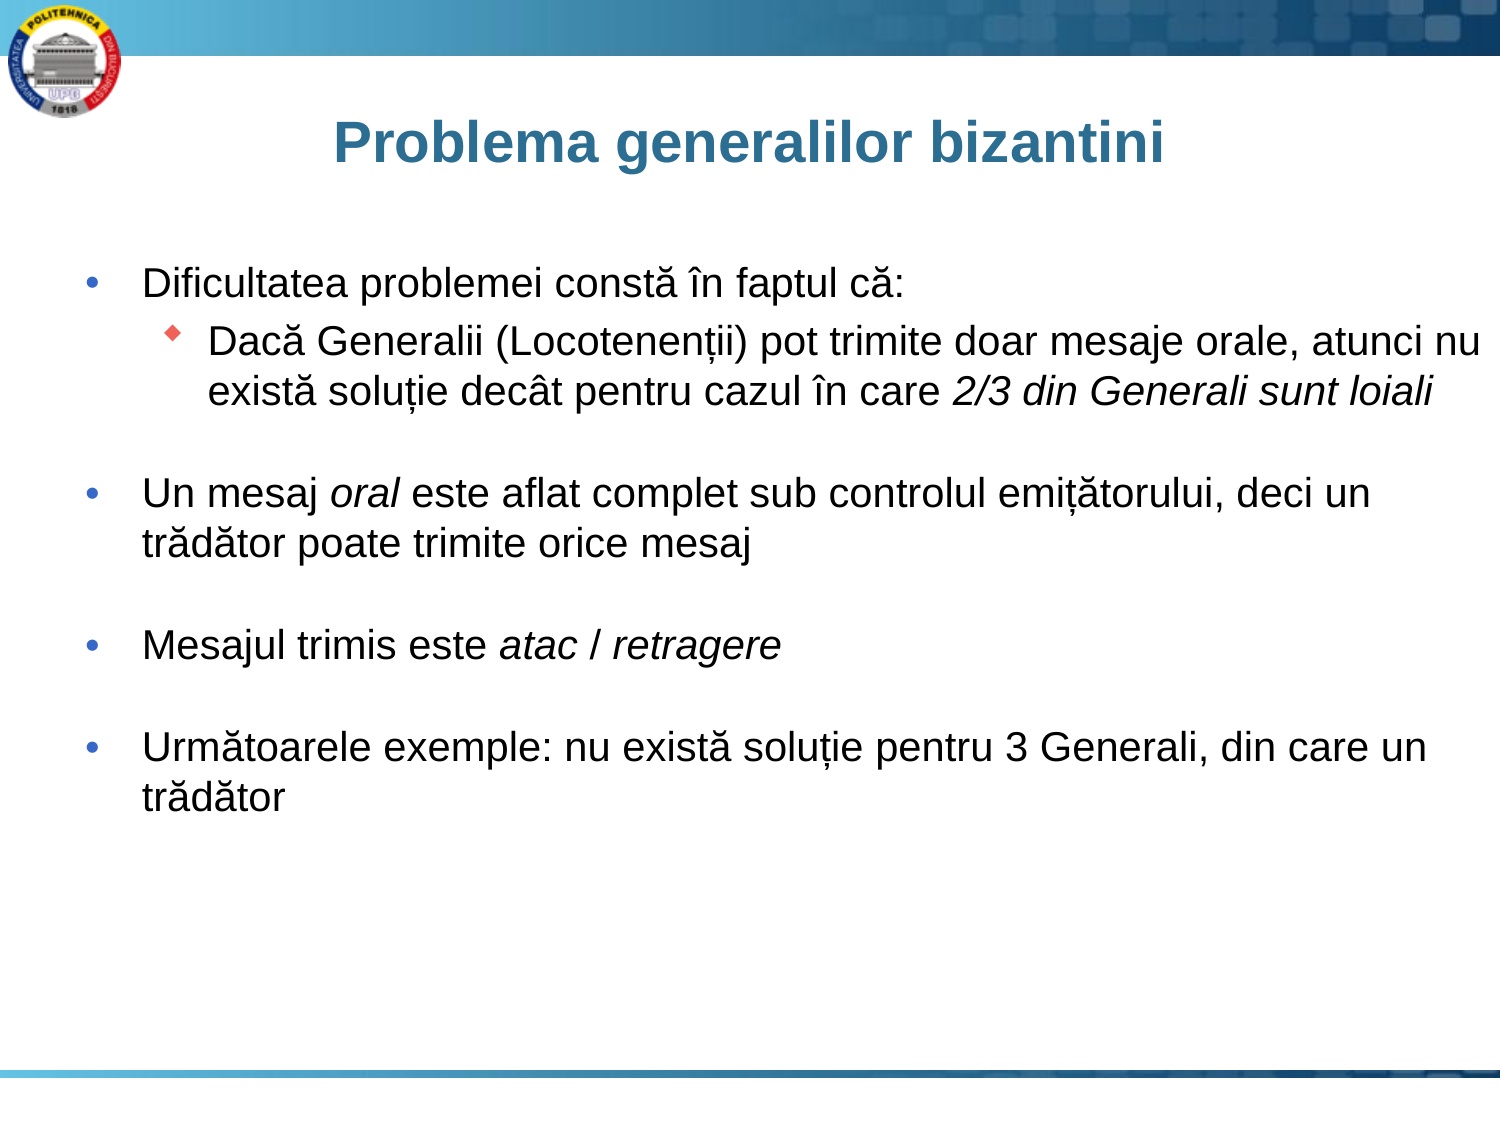

# Problema generalilor bizantini
Dificultatea problemei constă în faptul că:
Dacă Generalii (Locotenenții) pot trimite doar mesaje orale, atunci nu există soluție decât pentru cazul în care 2/3 din Generali sunt loiali

Un mesaj oral este aflat complet sub controlul emițătorului, deci un trădător poate trimite orice mesaj

Mesajul trimis este atac / retragere

Următoarele exemple: nu există soluție pentru 3 Generali, din care un trădător